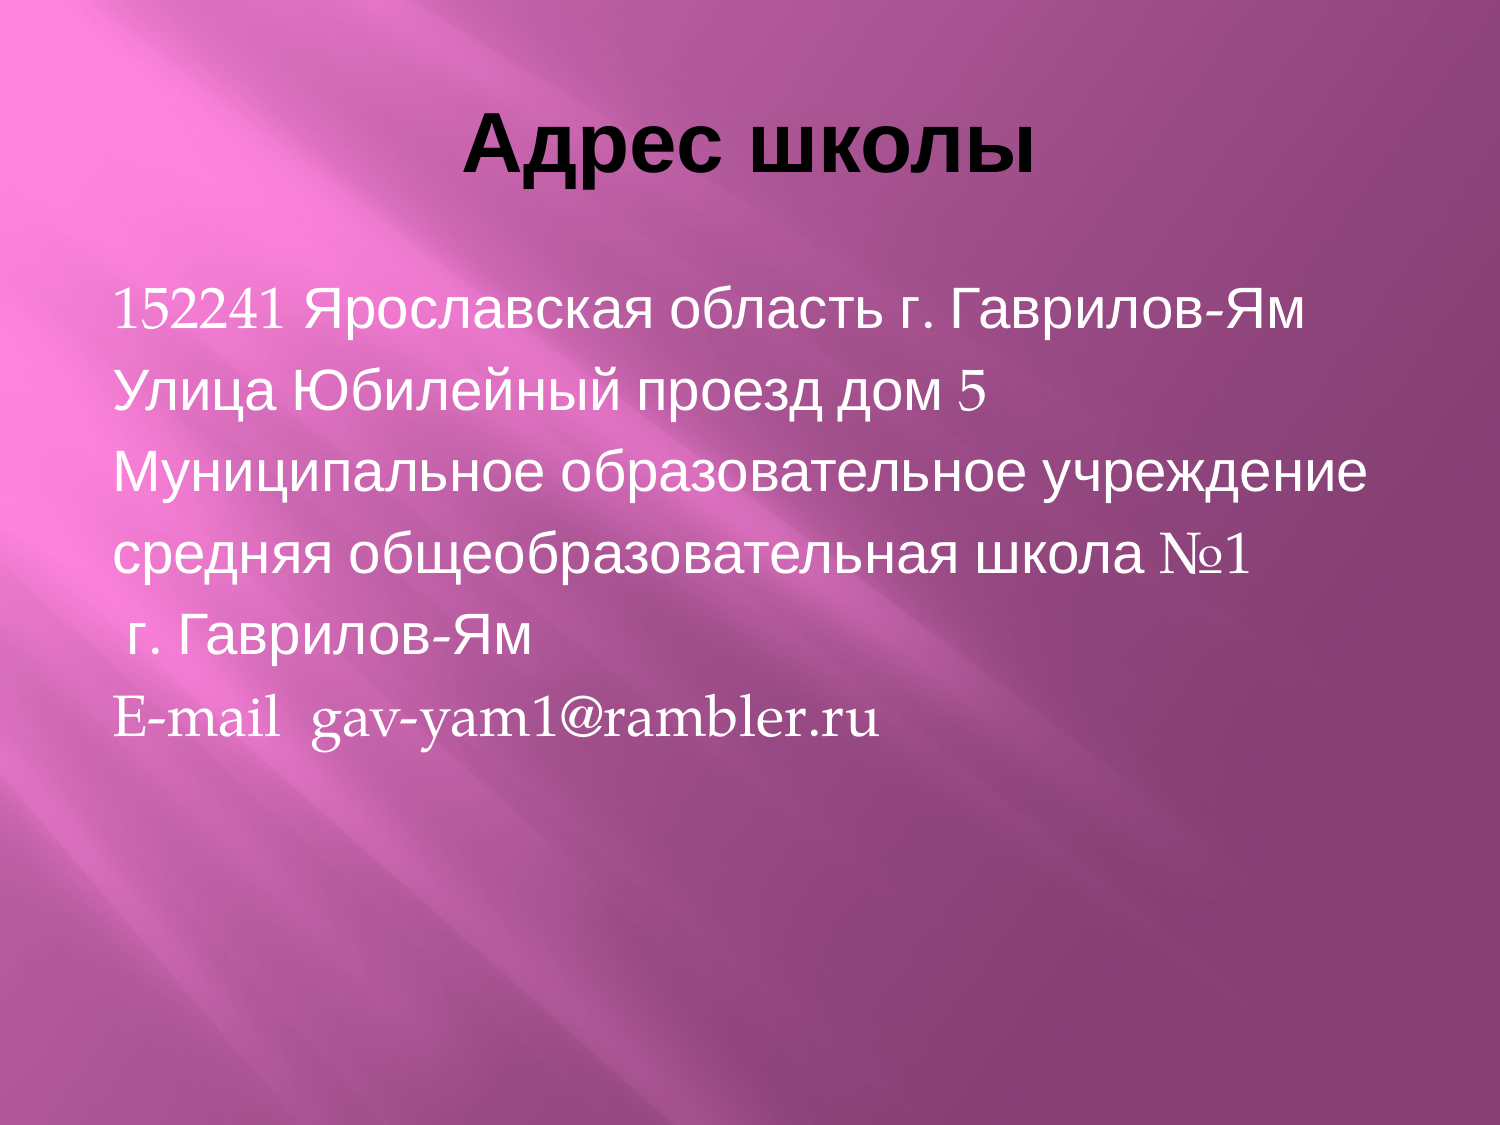

# Адрес школы
152241 Ярославская область г. Гаврилов-Ям
Улица Юбилейный проезд дом 5
Муниципальное образовательное учреждение
средняя общеобразовательная школа №1
 г. Гаврилов-Ям
E-mail  gav-yam1@rambler.ru